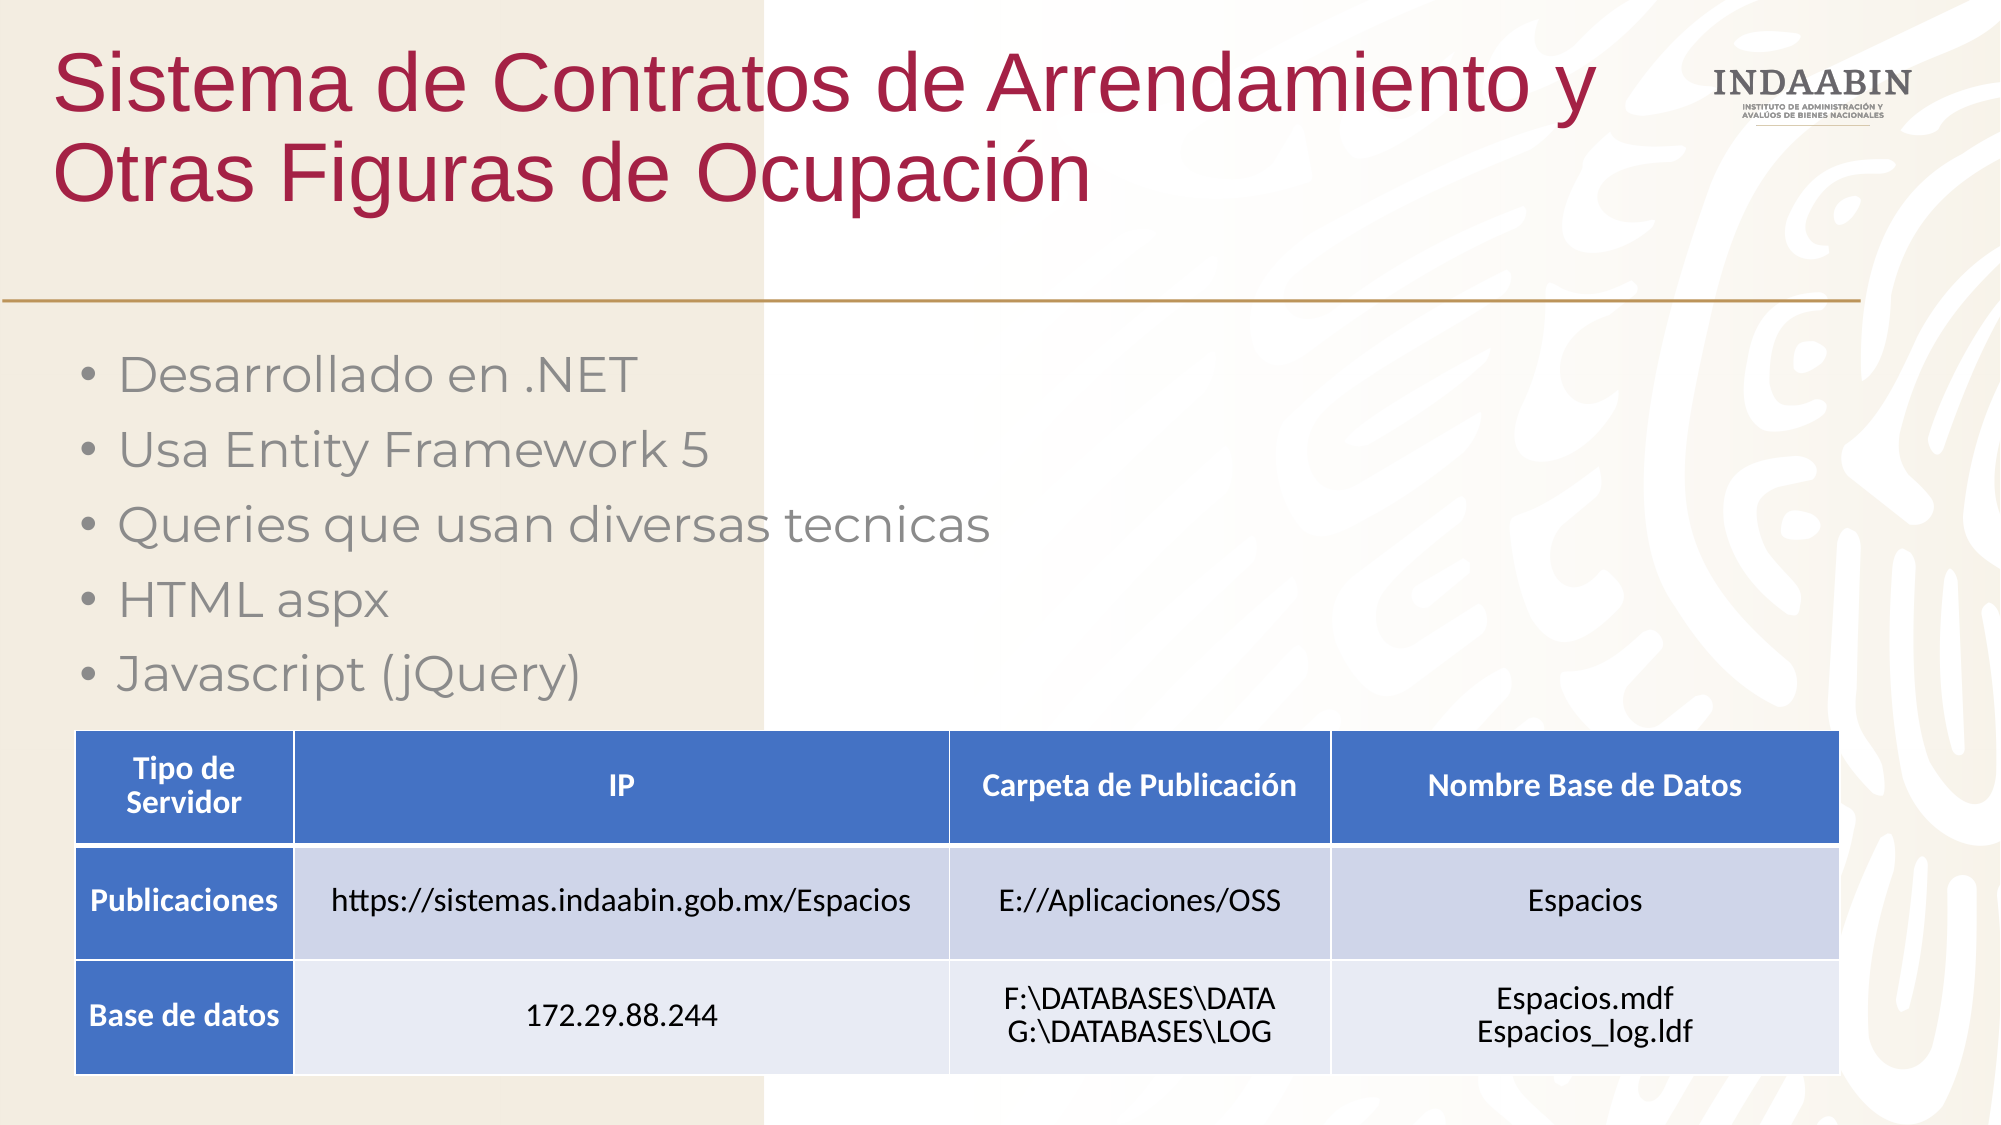

Sistema de Contratos de Arrendamiento y Otras Figuras de Ocupación
Desarrollado en .NET
Usa Entity Framework 5
Queries que usan diversas tecnicas
HTML aspx
Javascript (jQuery)

| Tipo de Servidor | IP | Carpeta de Publicación | Nombre Base de Datos |
| --- | --- | --- | --- |
| Publicaciones | https://sistemas.indaabin.gob.mx/Espacios | E://Aplicaciones/OSS | Espacios |
| Base de datos | 172.29.88.244 | F:\DATABASES\DATA G:\DATABASES\LOG | Espacios.mdf Espacios\_log.ldf |